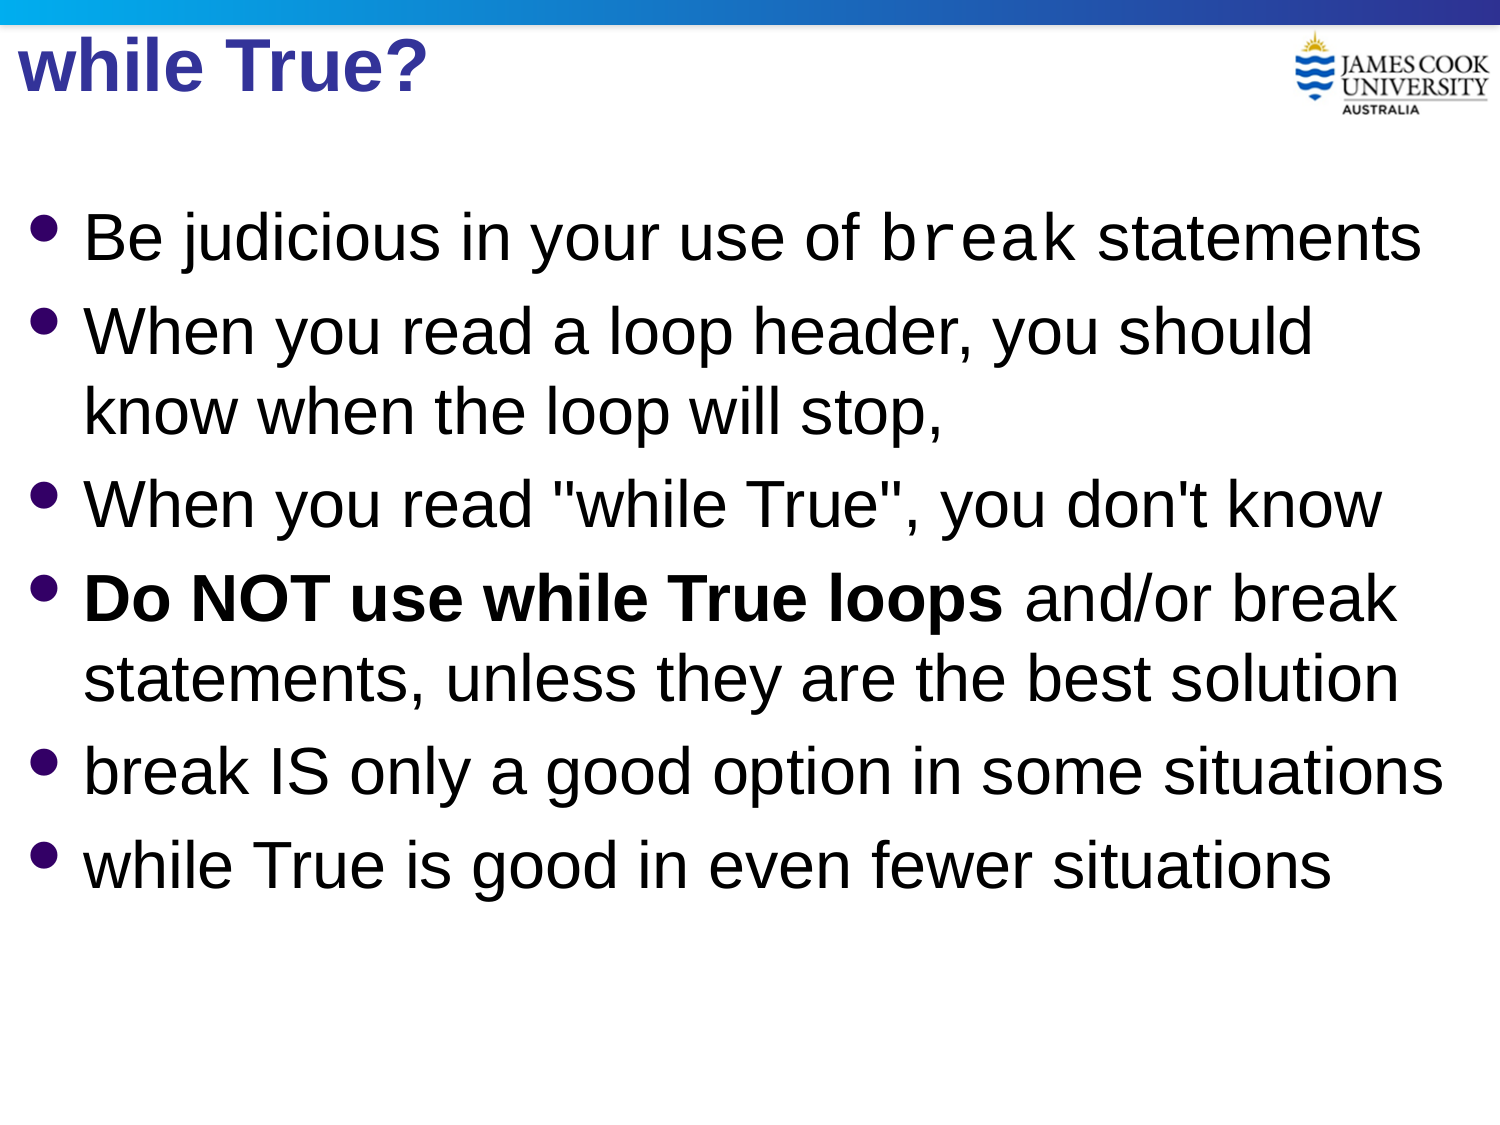

# while True?
Be judicious in your use of break statements
When you read a loop header, you should know when the loop will stop,
When you read "while True", you don't know
Do NOT use while True loops and/or break statements, unless they are the best solution
break IS only a good option in some situations
while True is good in even fewer situations